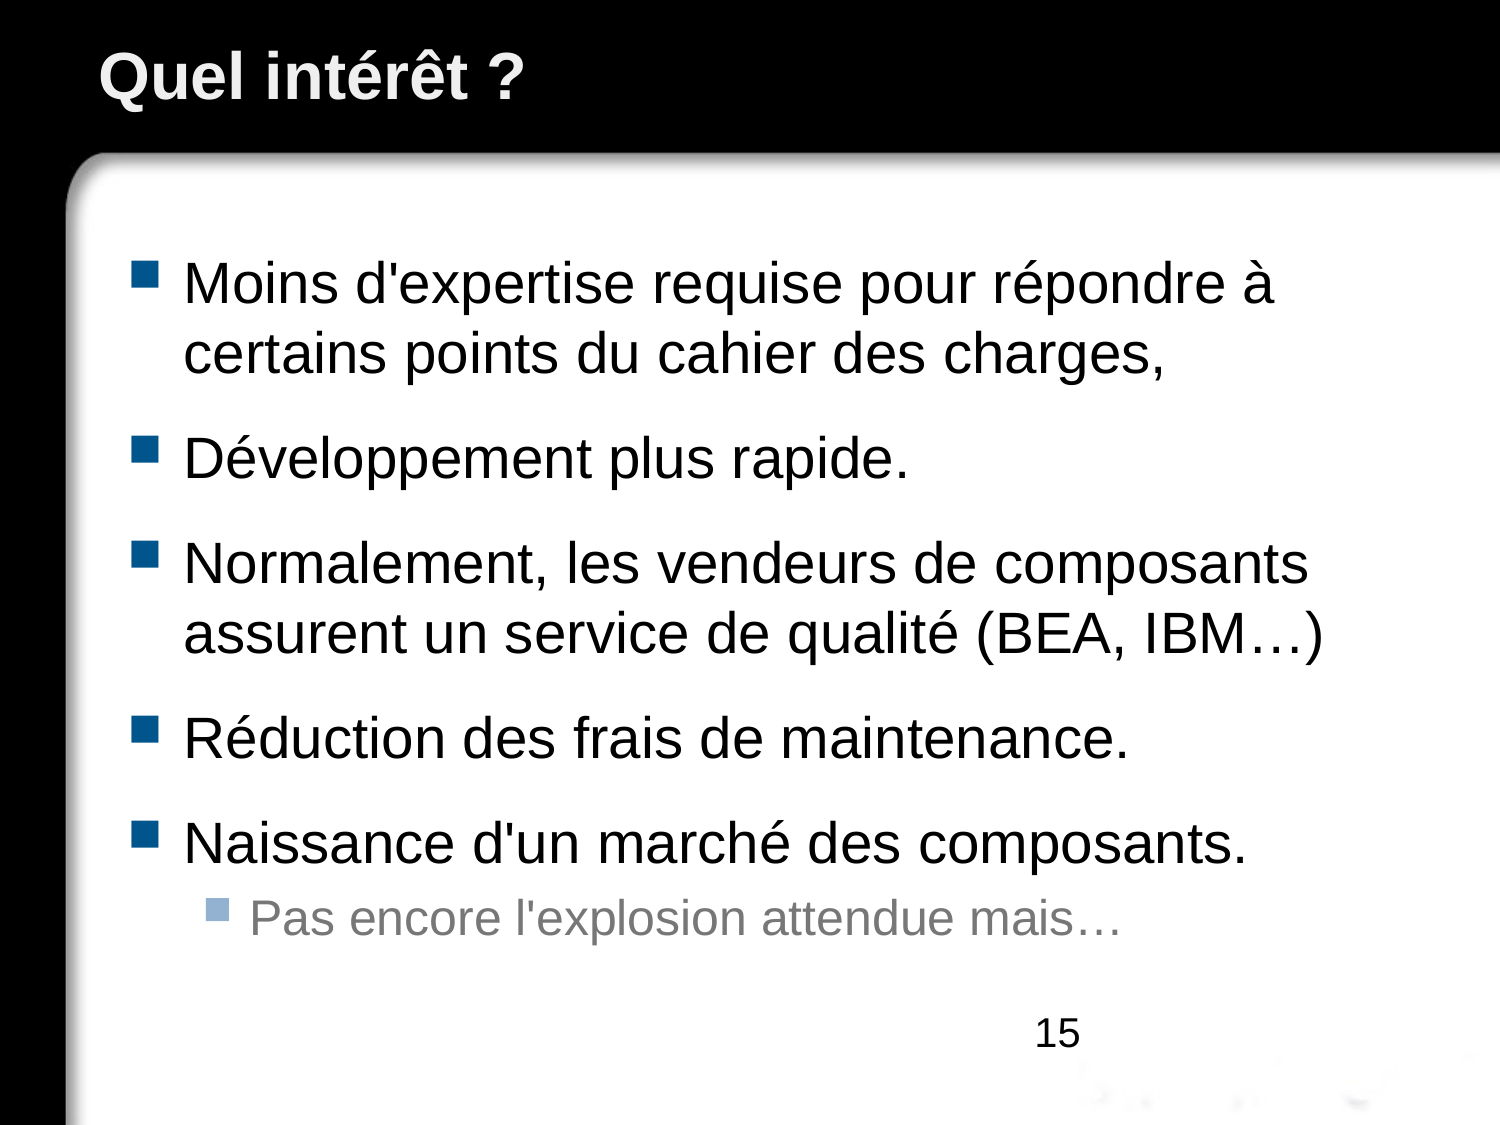

# Quel intérêt ?
Moins d'expertise requise pour répondre à certains points du cahier des charges,
Développement plus rapide.
Normalement, les vendeurs de composants assurent un service de qualité (BEA, IBM…)
Réduction des frais de maintenance.
Naissance d'un marché des composants.
Pas encore l'explosion attendue mais…